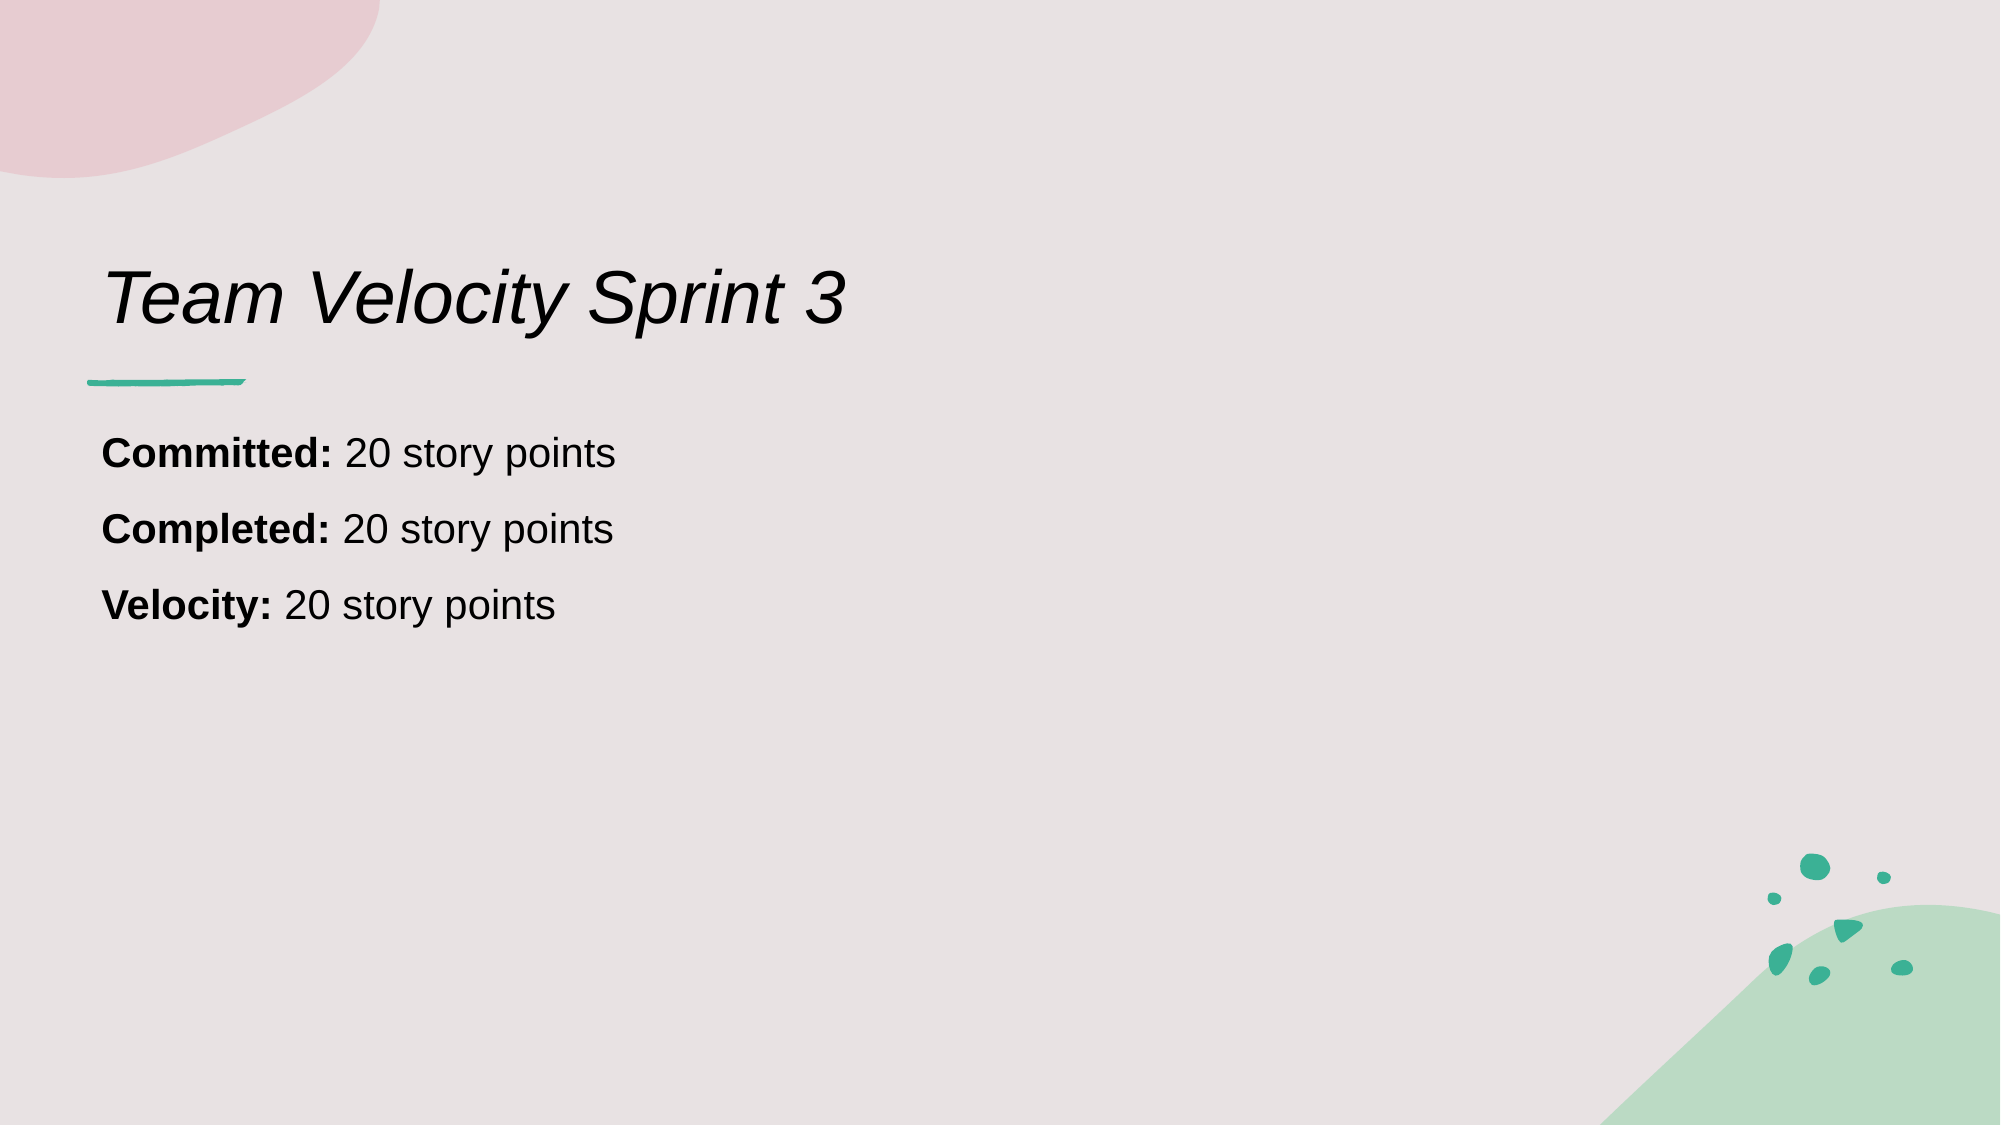

# Team Velocity Sprint 3
Committed: 20 story points
Completed: 20 story points
Velocity: 20 story points